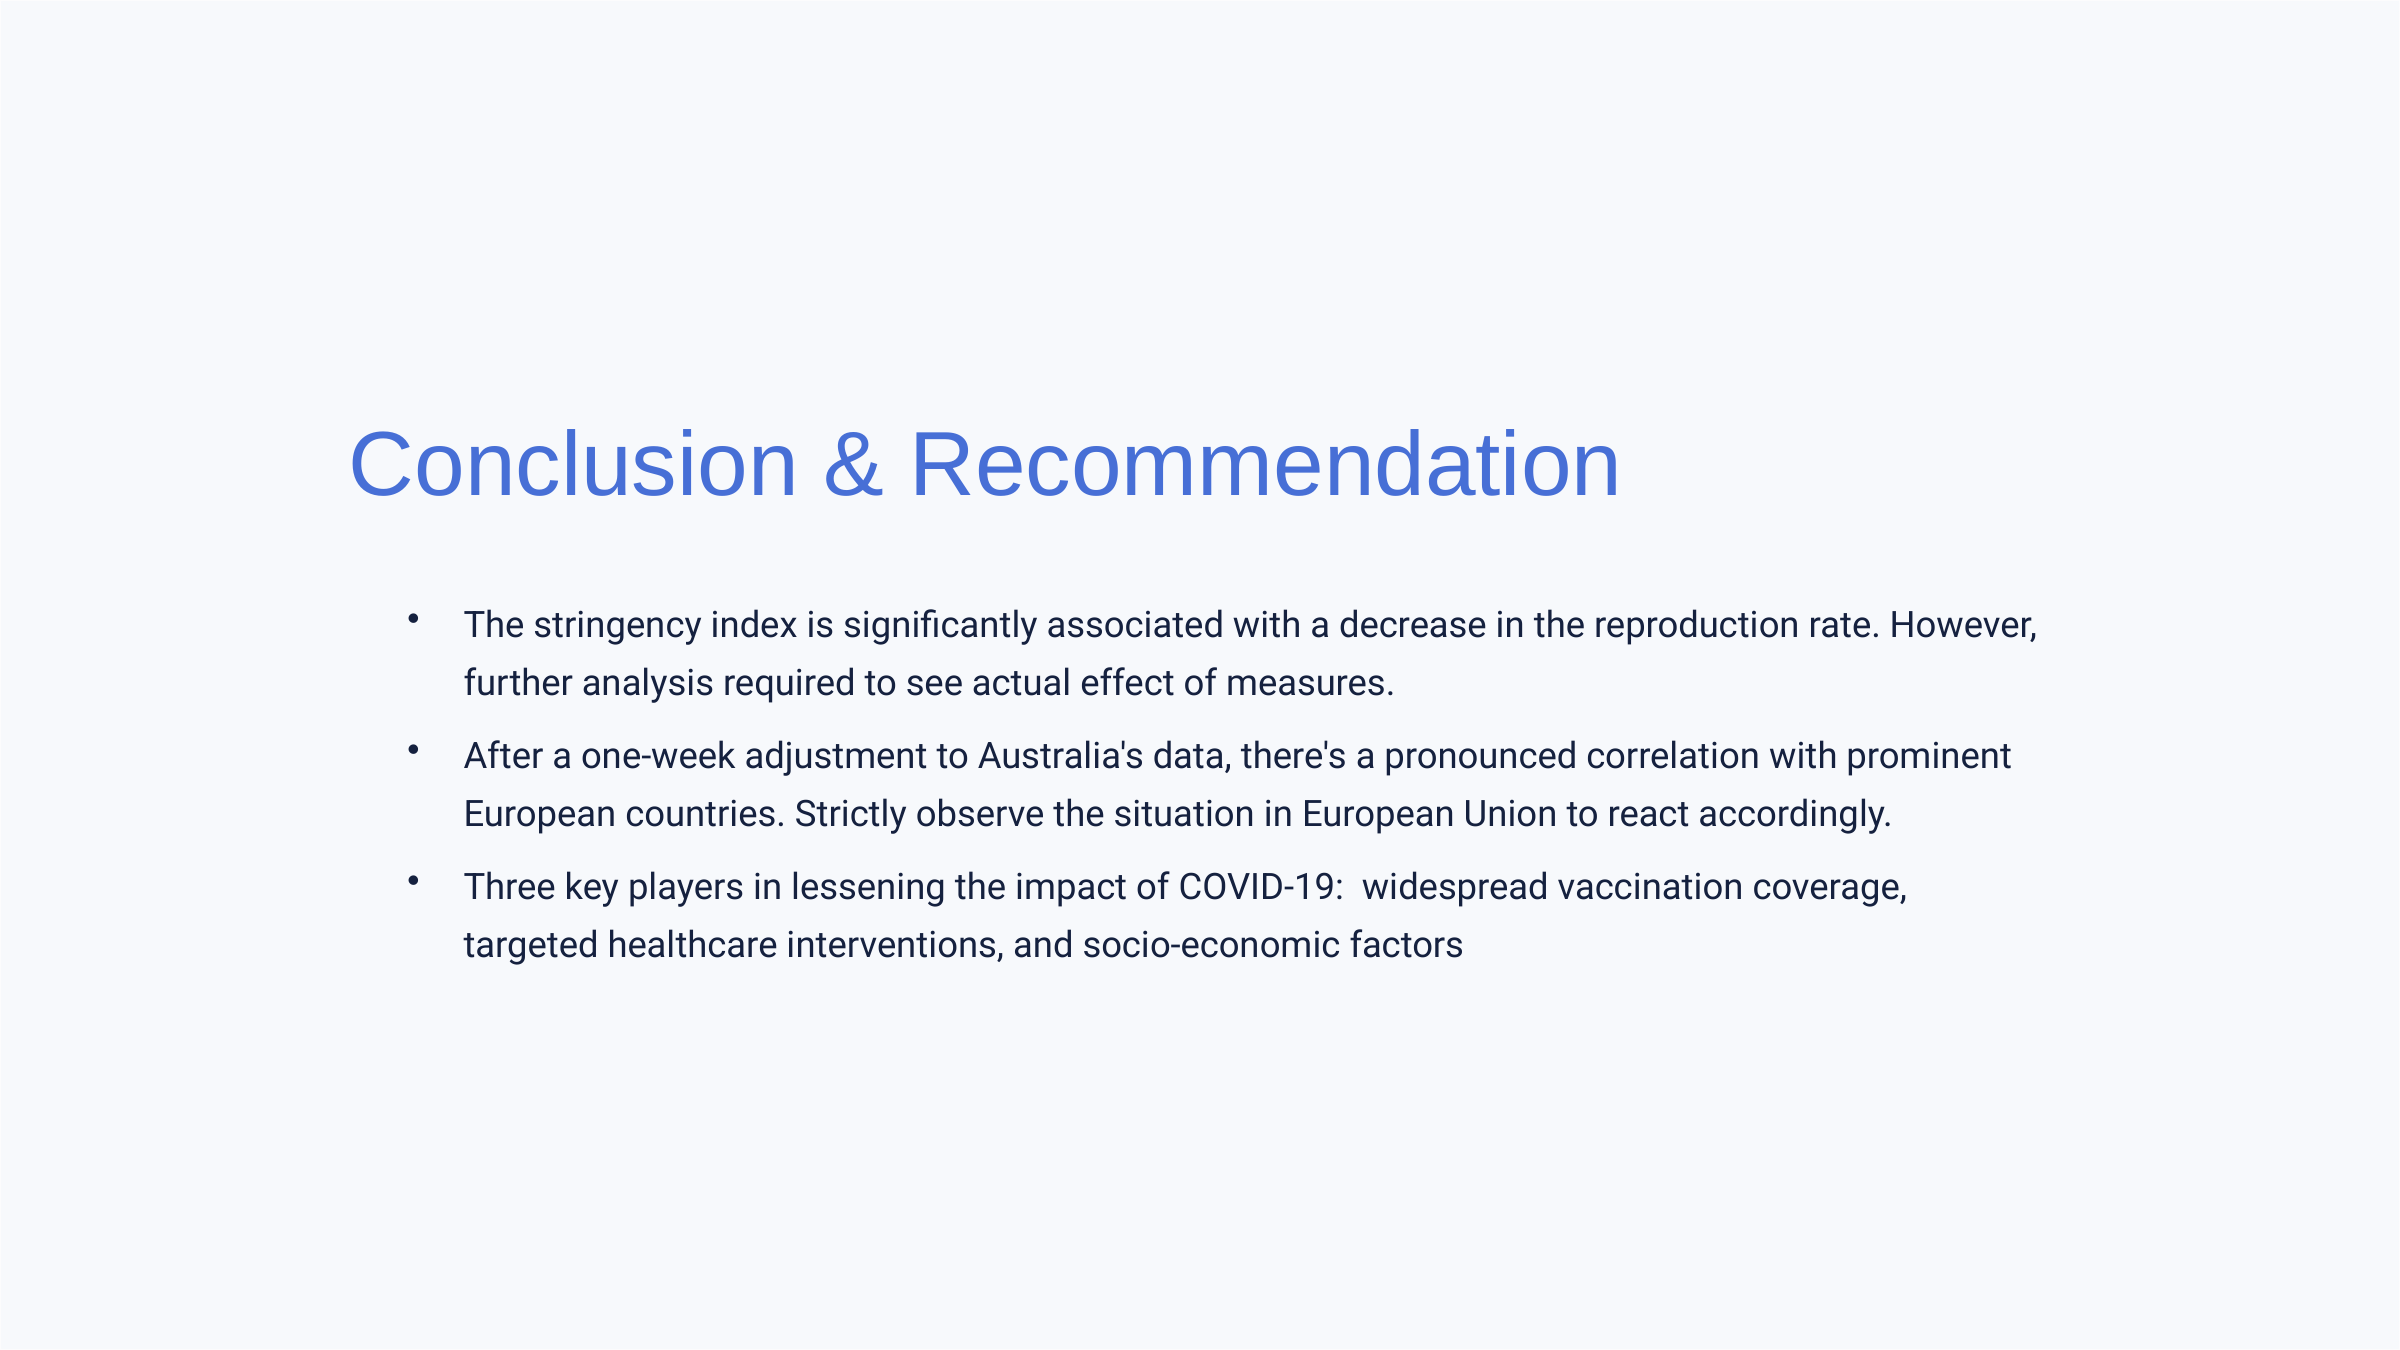

Conclusion & Recommendation
The stringency index is significantly associated with a decrease in the reproduction rate. However, further analysis required to see actual effect of measures.
After a one-week adjustment to Australia's data, there's a pronounced correlation with prominent European countries. Strictly observe the situation in European Union to react accordingly.
Three key players in lessening the impact of COVID-19:  widespread vaccination coverage, targeted healthcare interventions, and socio-economic factors